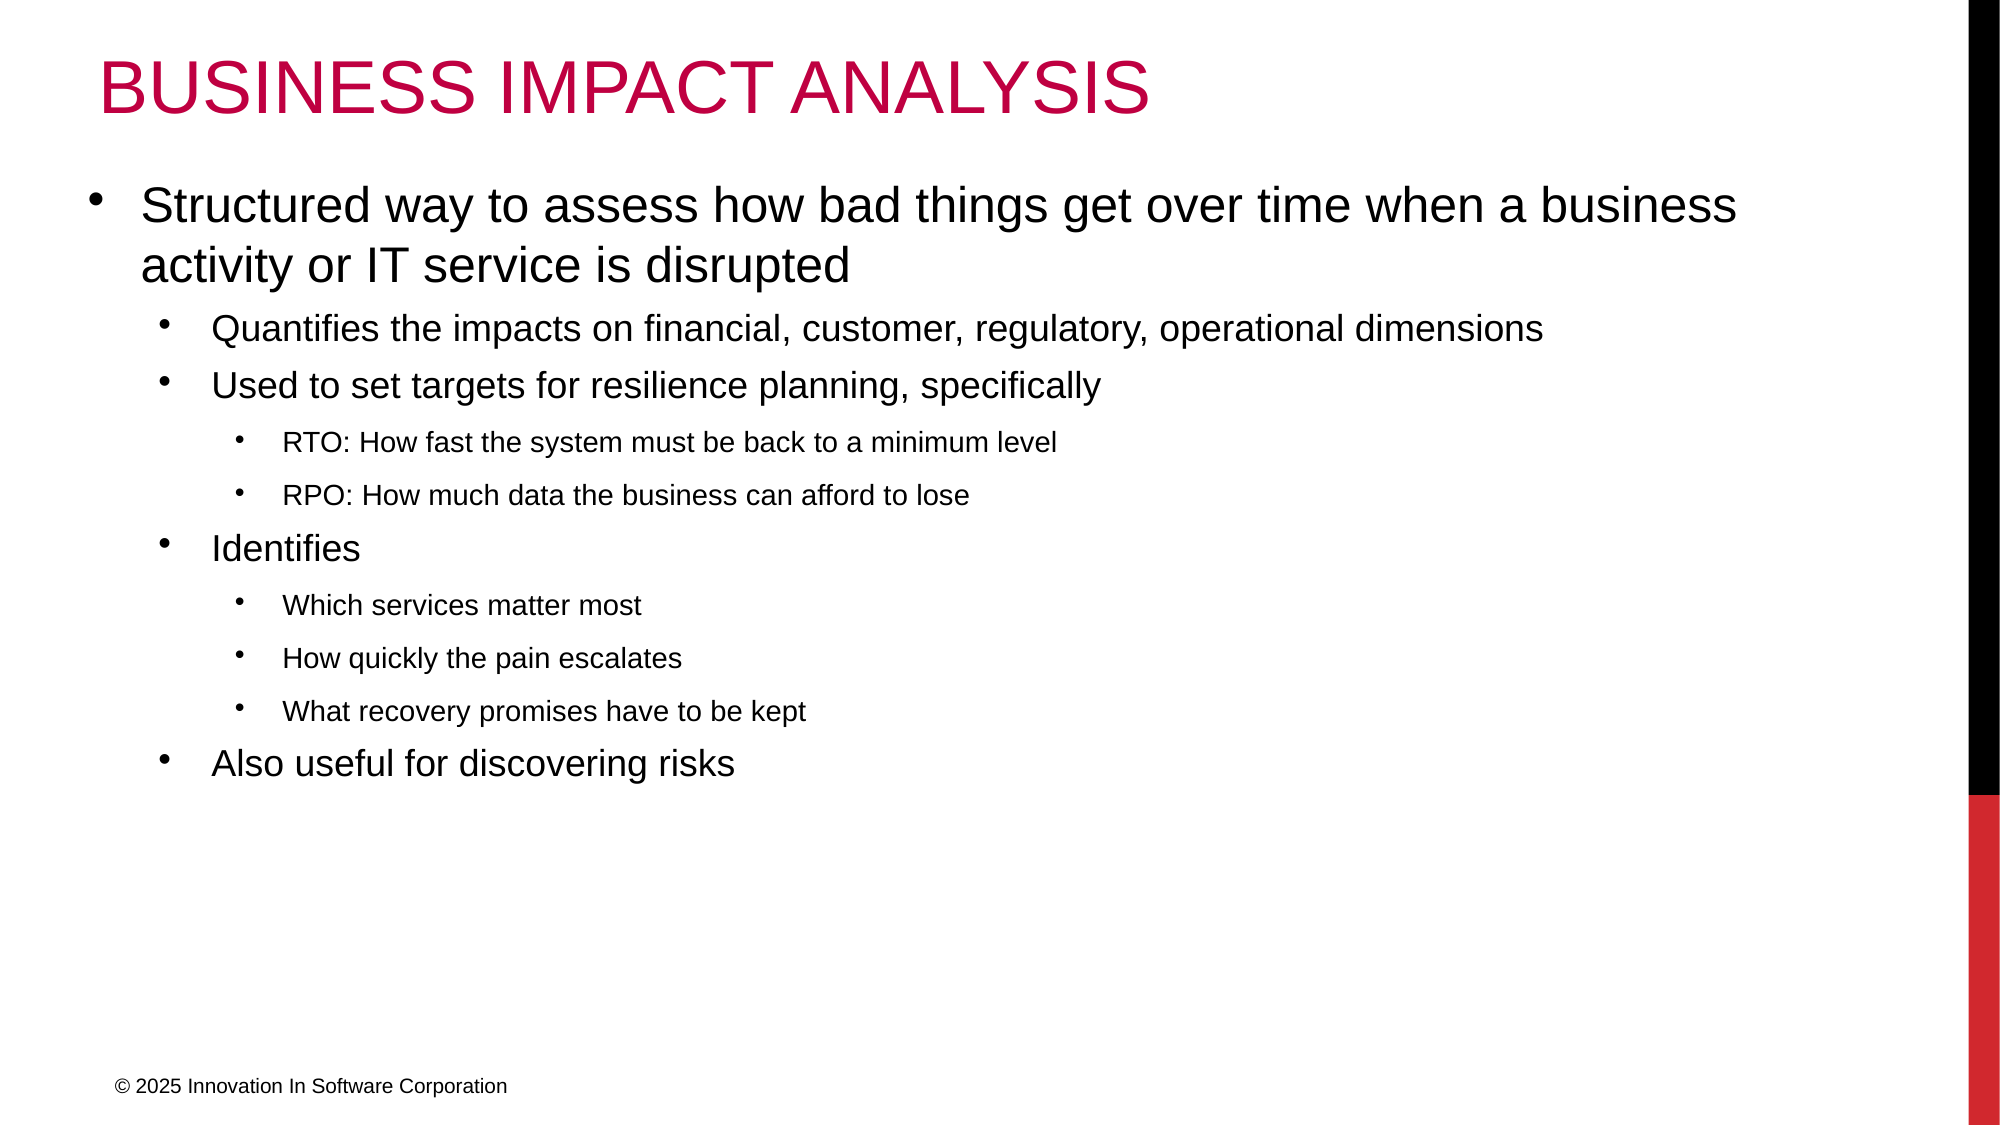

# Business Impact Analysis
Structured way to assess how bad things get over time when a business activity or IT service is disrupted
Quantifies the impacts on financial, customer, regulatory, operational dimensions
Used to set targets for resilience planning, specifically
RTO: How fast the system must be back to a minimum level
RPO: How much data the business can afford to lose
Identifies
Which services matter most
How quickly the pain escalates
What recovery promises have to be kept
Also useful for discovering risks

© 2025 Innovation In Software Corporation